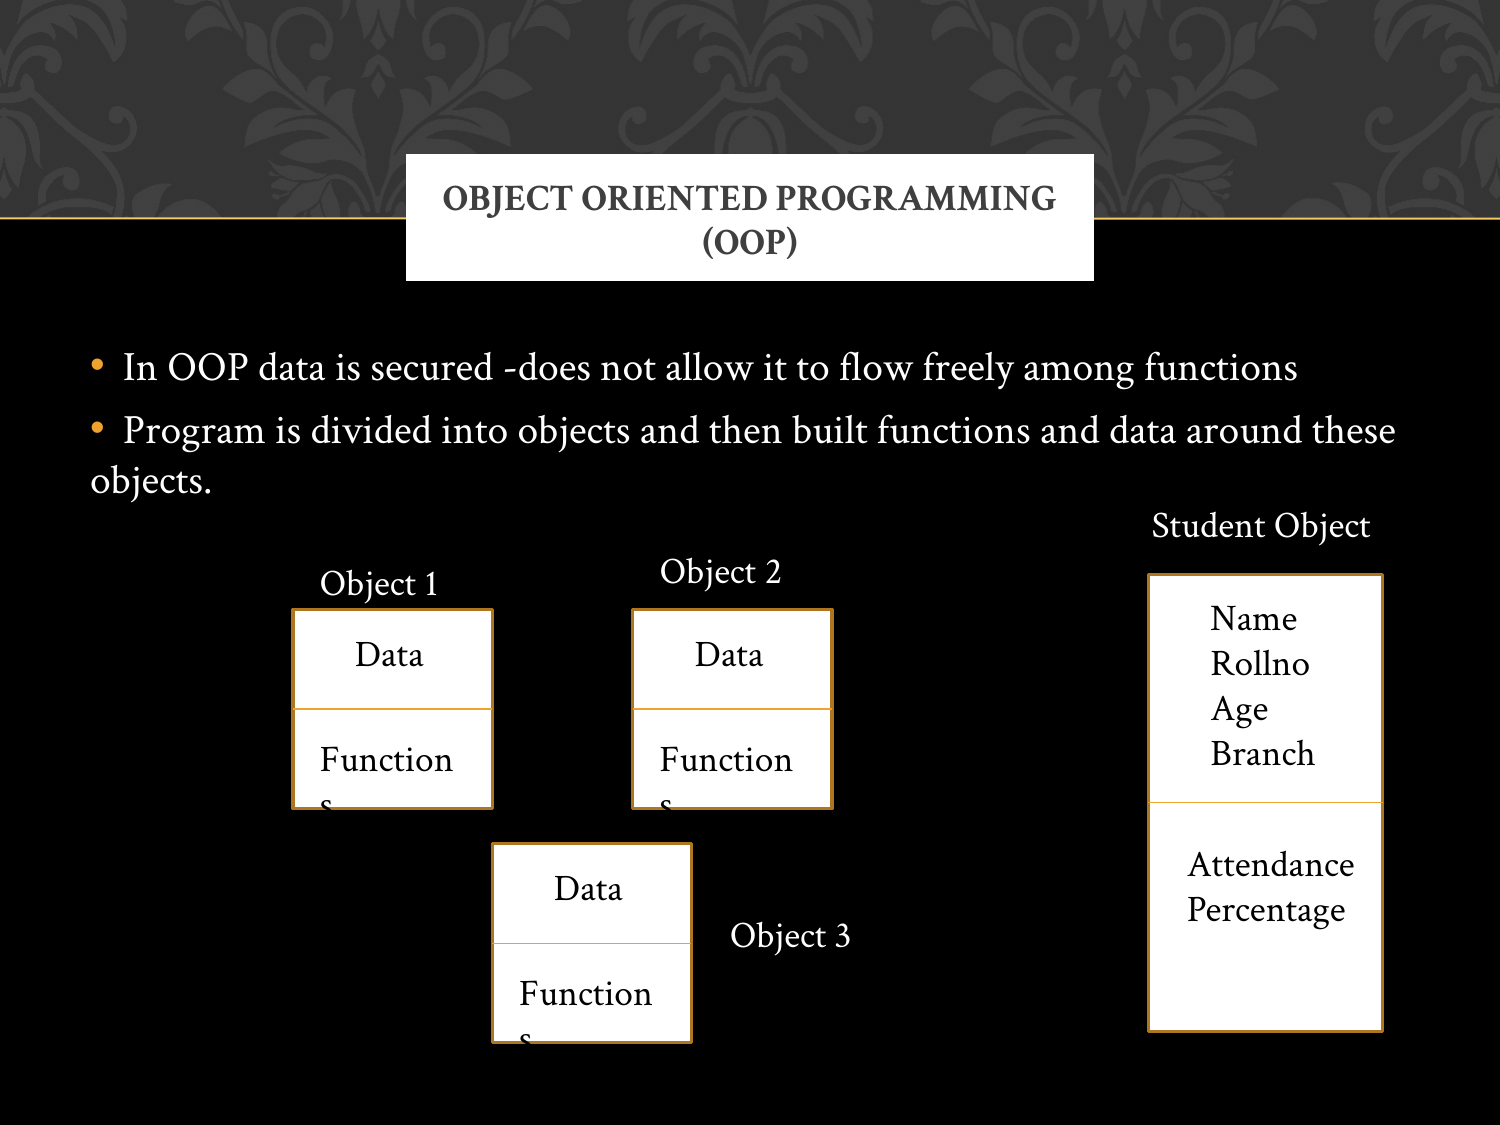

# OBJECT ORIENTED PROGRAMMING (OOP)
  In OOP data is secured -does not allow it to flow freely among functions
  Program is divided into objects and then built functions and data around these objects.

Student Object
Object 2
Object 1

Name
Rollno
Age
Branch

Data
Data
Functions
Functions
Attendance
Percentage

Data
Object 3
Functions